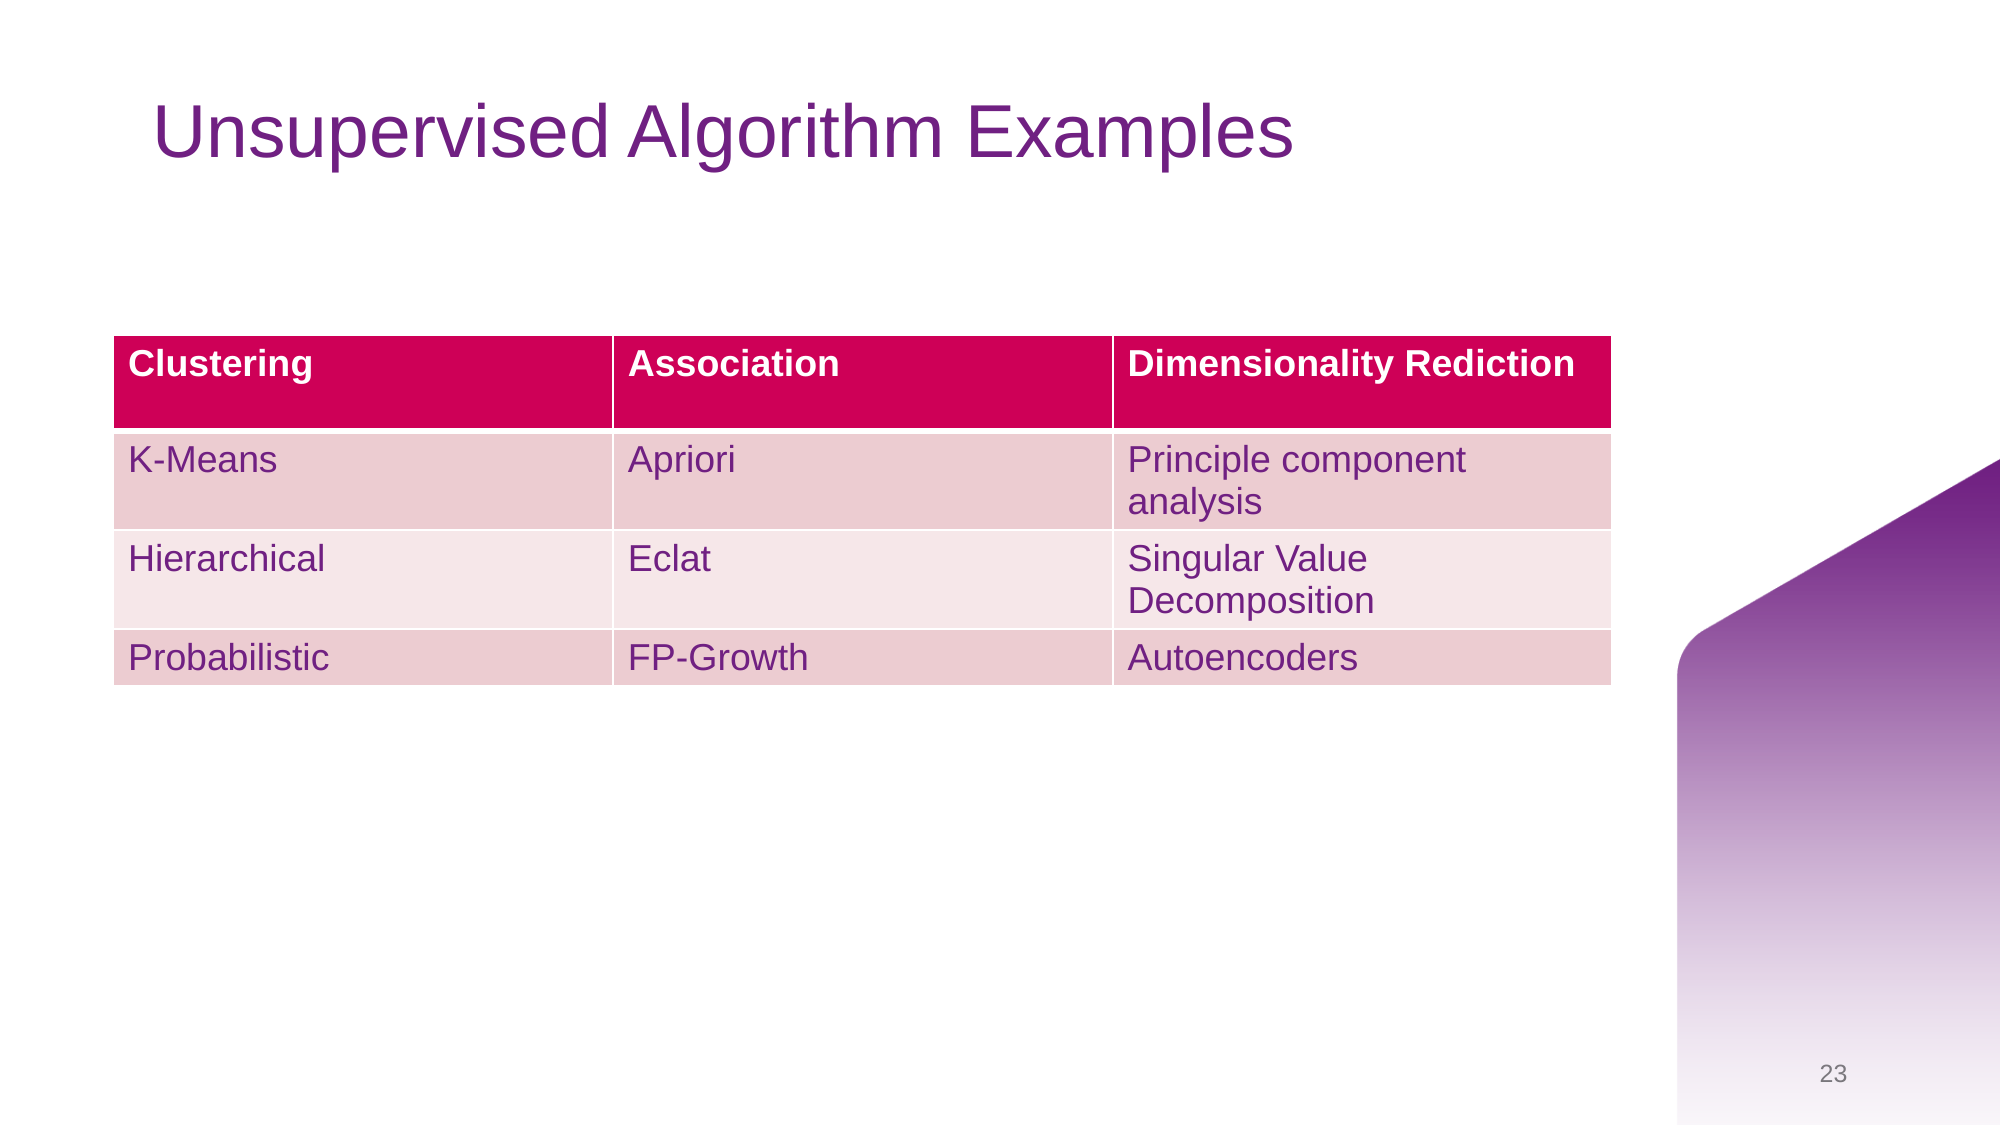

# Unsupervised Algorithm Examples
Classification

| Clustering | Association | Dimensionality Rediction |
| --- | --- | --- |
| K-Means | Apriori | Principle component analysis |
| Hierarchical | Eclat | Singular Value Decomposition |
| Probabilistic | FP-Growth | Autoencoders |
23